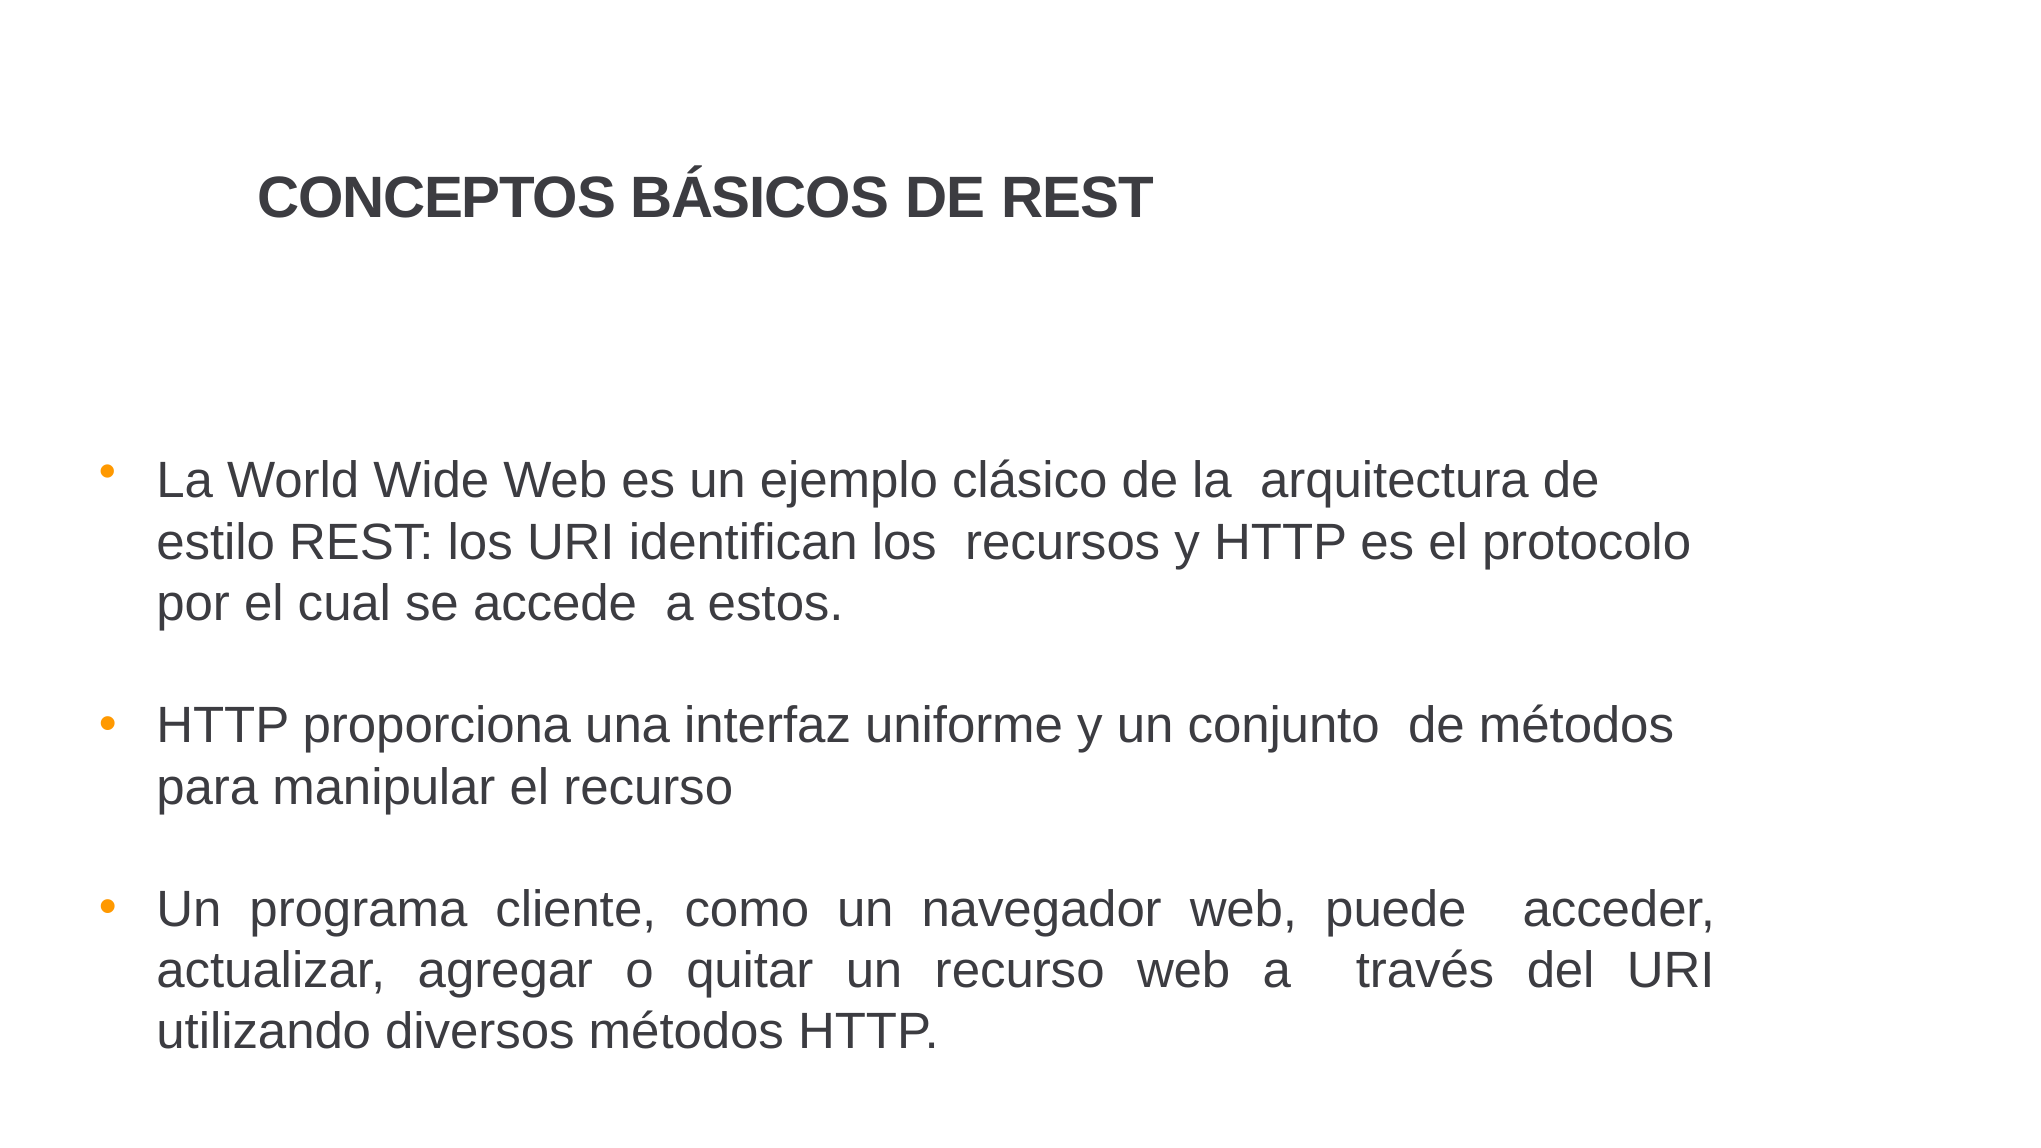

26
# CONCEPTOS BÁSICOS DE REST

La World Wide Web es un ejemplo clásico de la  arquitectura de estilo REST: los URI identifican los  recursos y HTTP es el protocolo por el cual se accede  a estos.

HTTP proporciona una interfaz uniforme y un conjunto  de métodos para manipular el recurso

Un programa cliente, como un navegador web, puede  acceder, actualizar, agregar o quitar un recurso web a  través del URI utilizando diversos métodos HTTP.